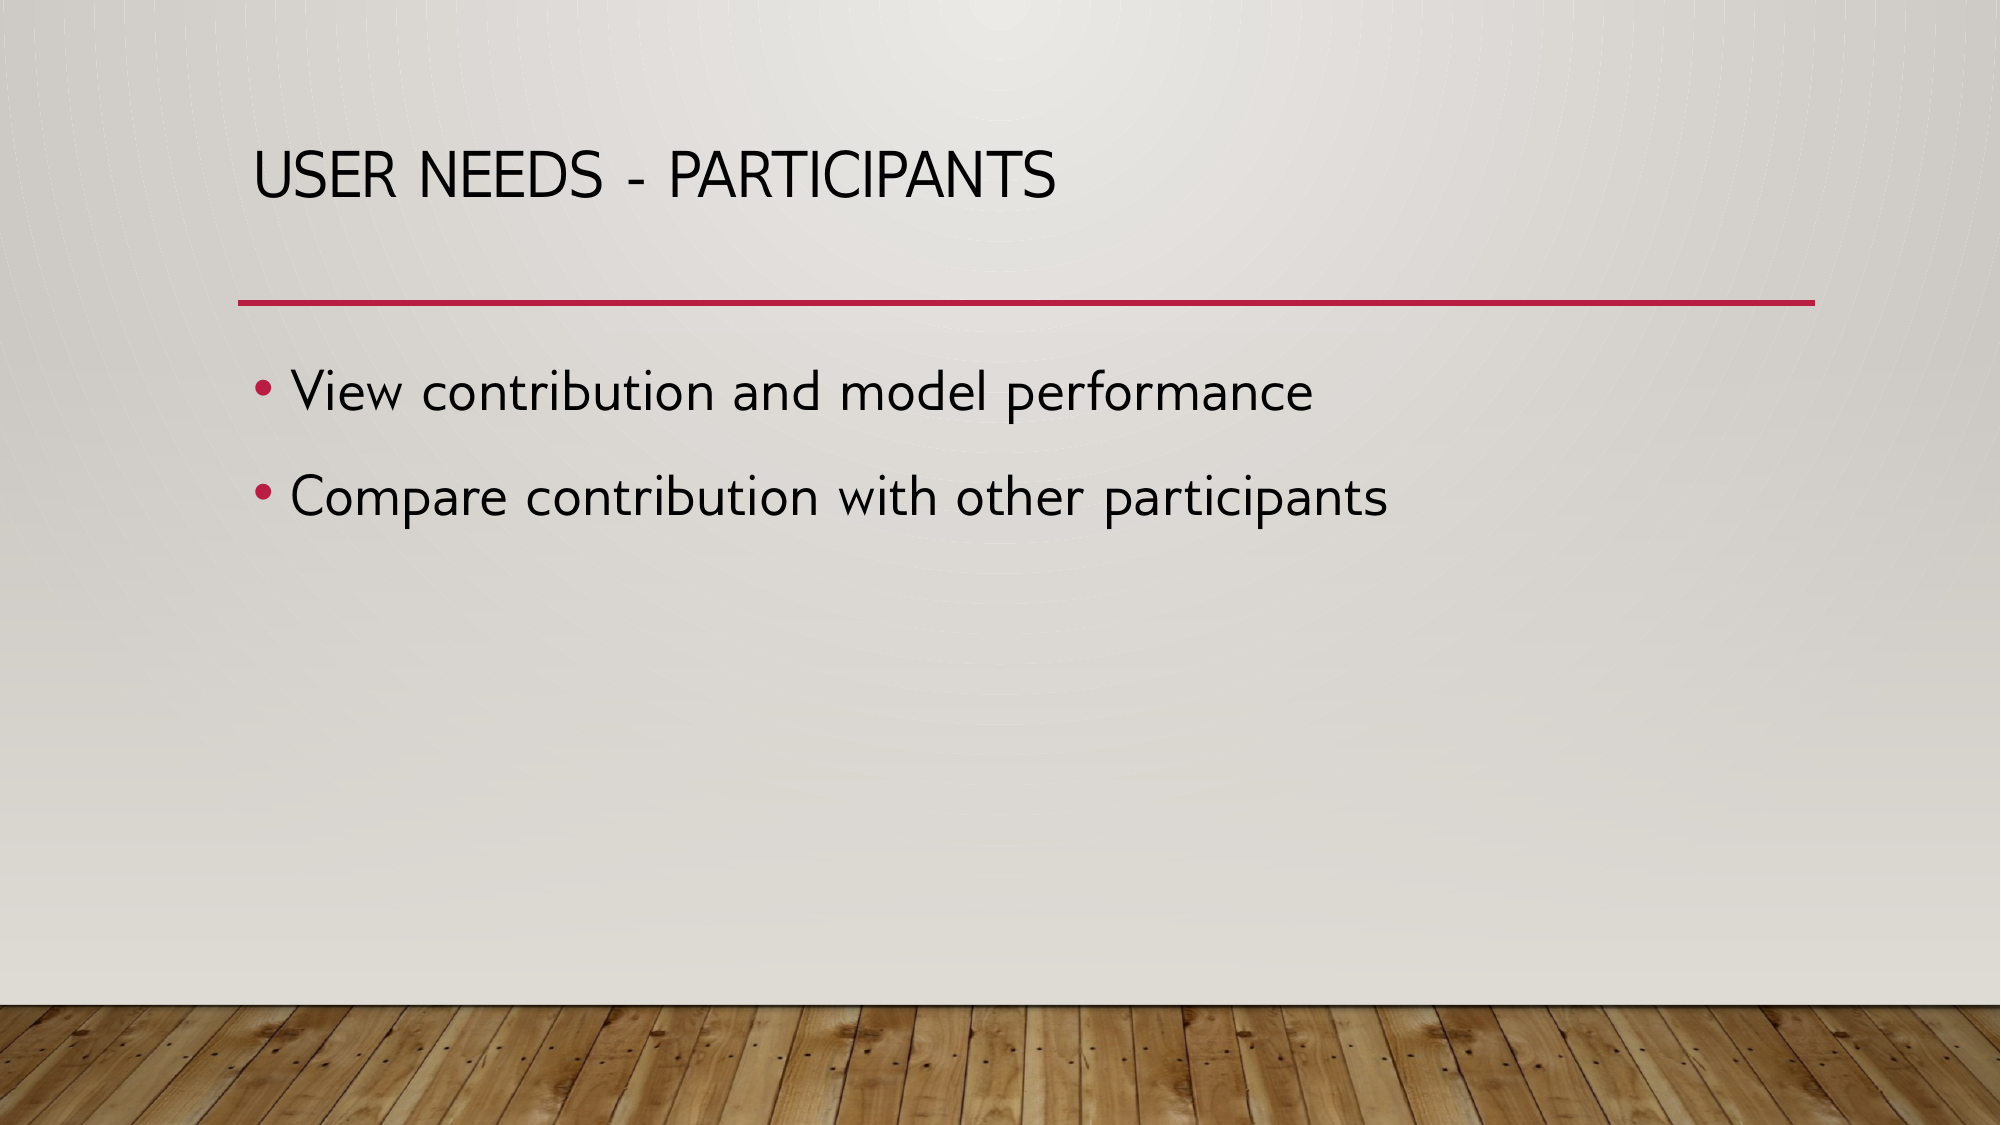

# User needs - Participants
View contribution and model performance
Compare contribution with other participants